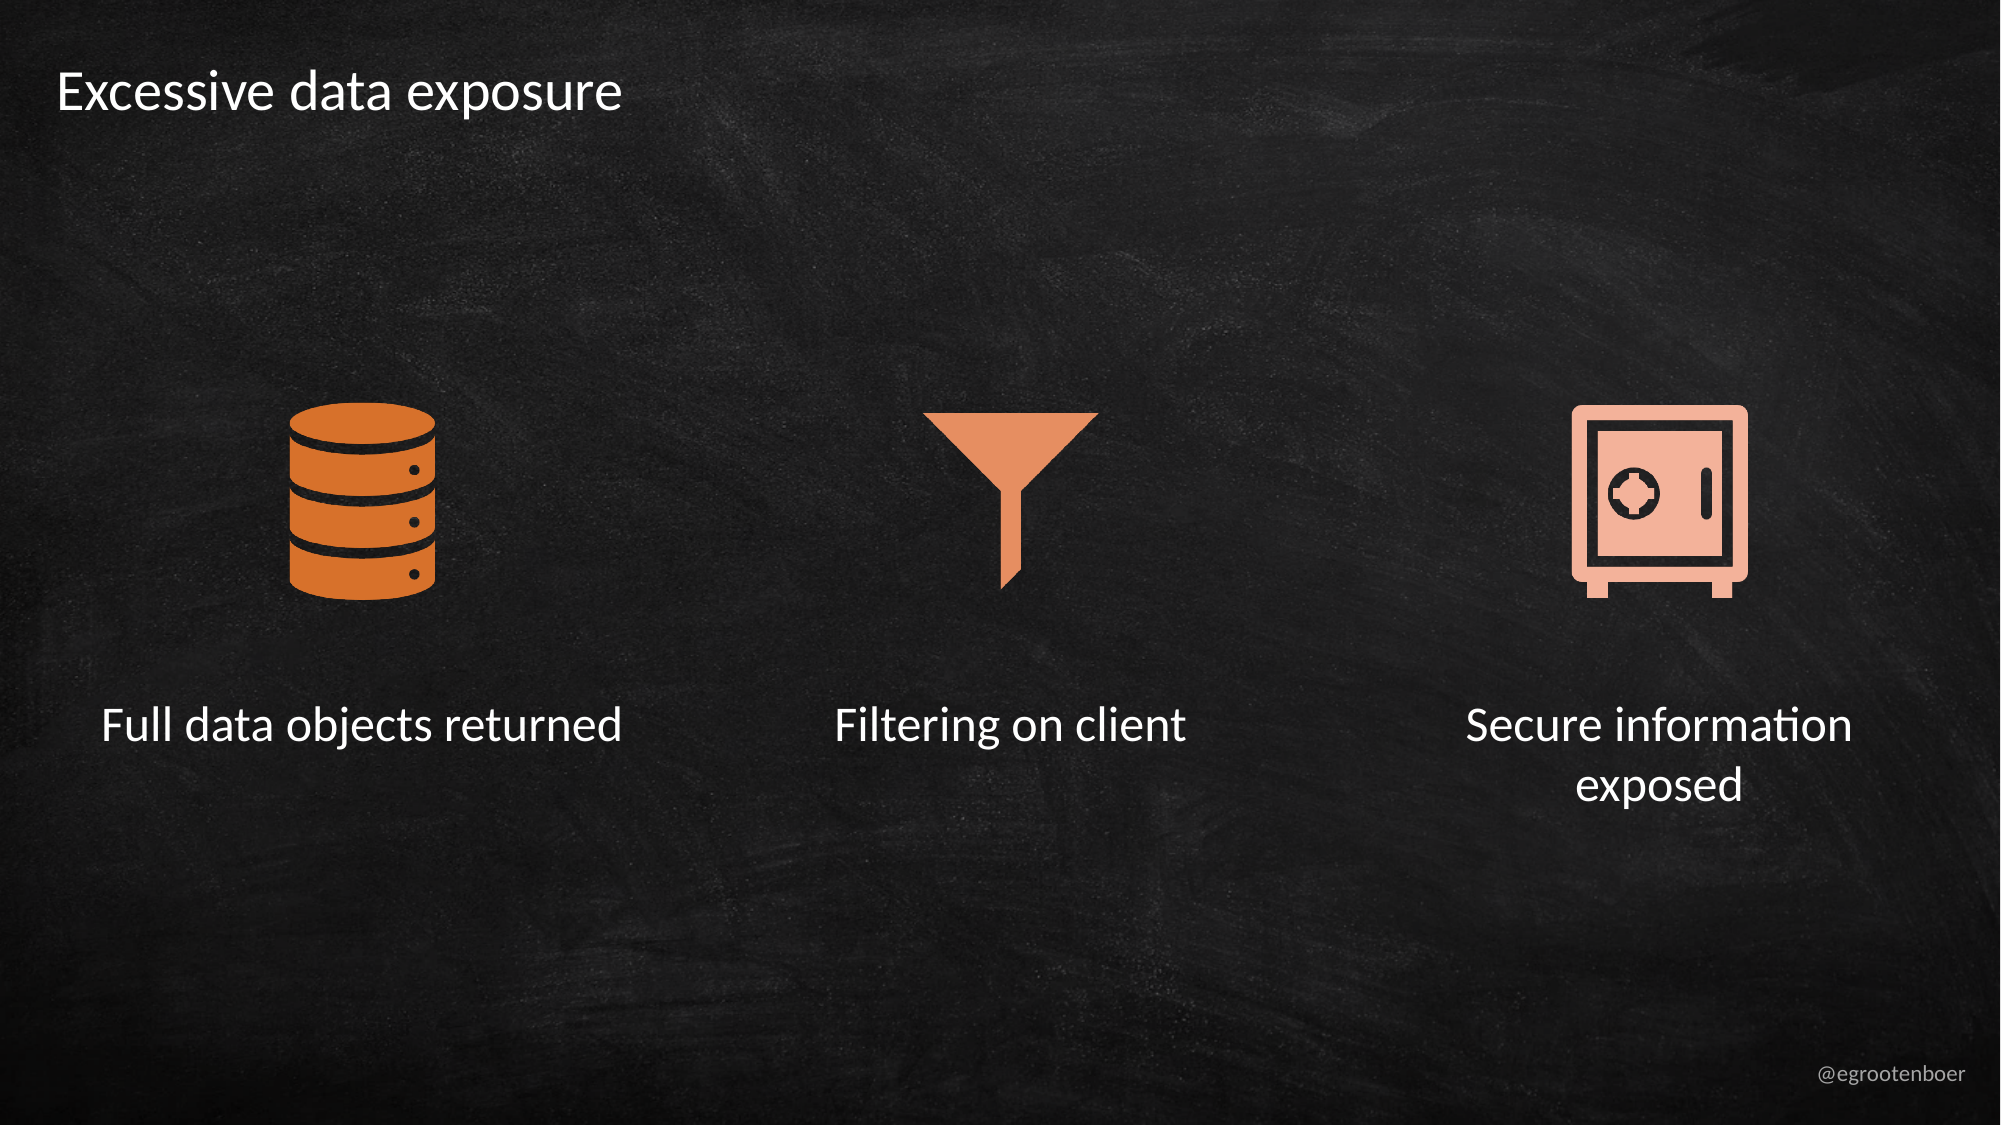

# Excessive data exposure
Full data objects returned
Filtering on client
Secure information exposed